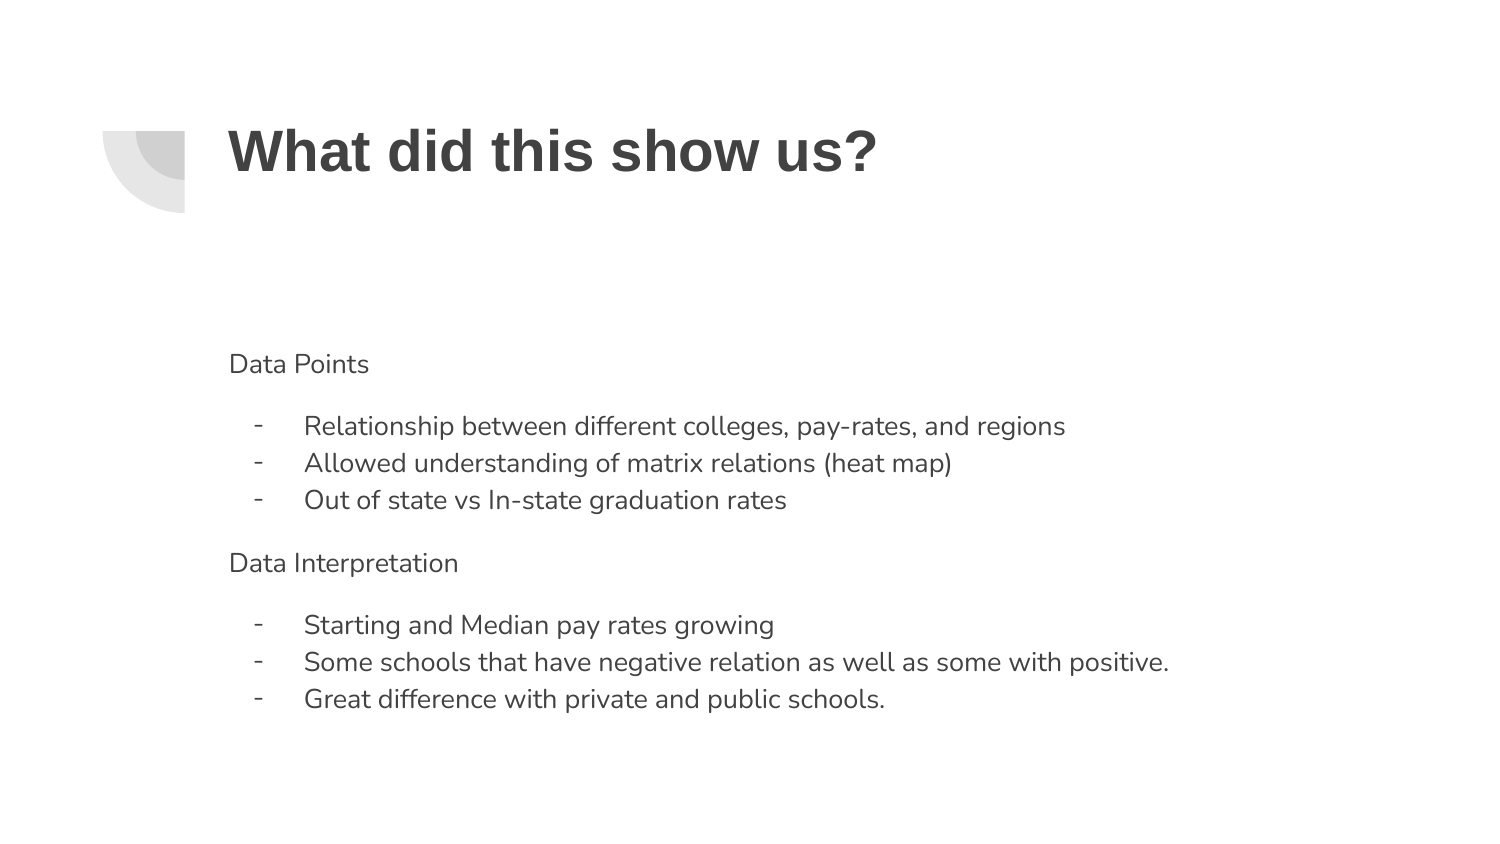

# What did this show us?
Data Points
Relationship between different colleges, pay-rates, and regions
Allowed understanding of matrix relations (heat map)
Out of state vs In-state graduation rates
Data Interpretation
Starting and Median pay rates growing
Some schools that have negative relation as well as some with positive.
Great difference with private and public schools.